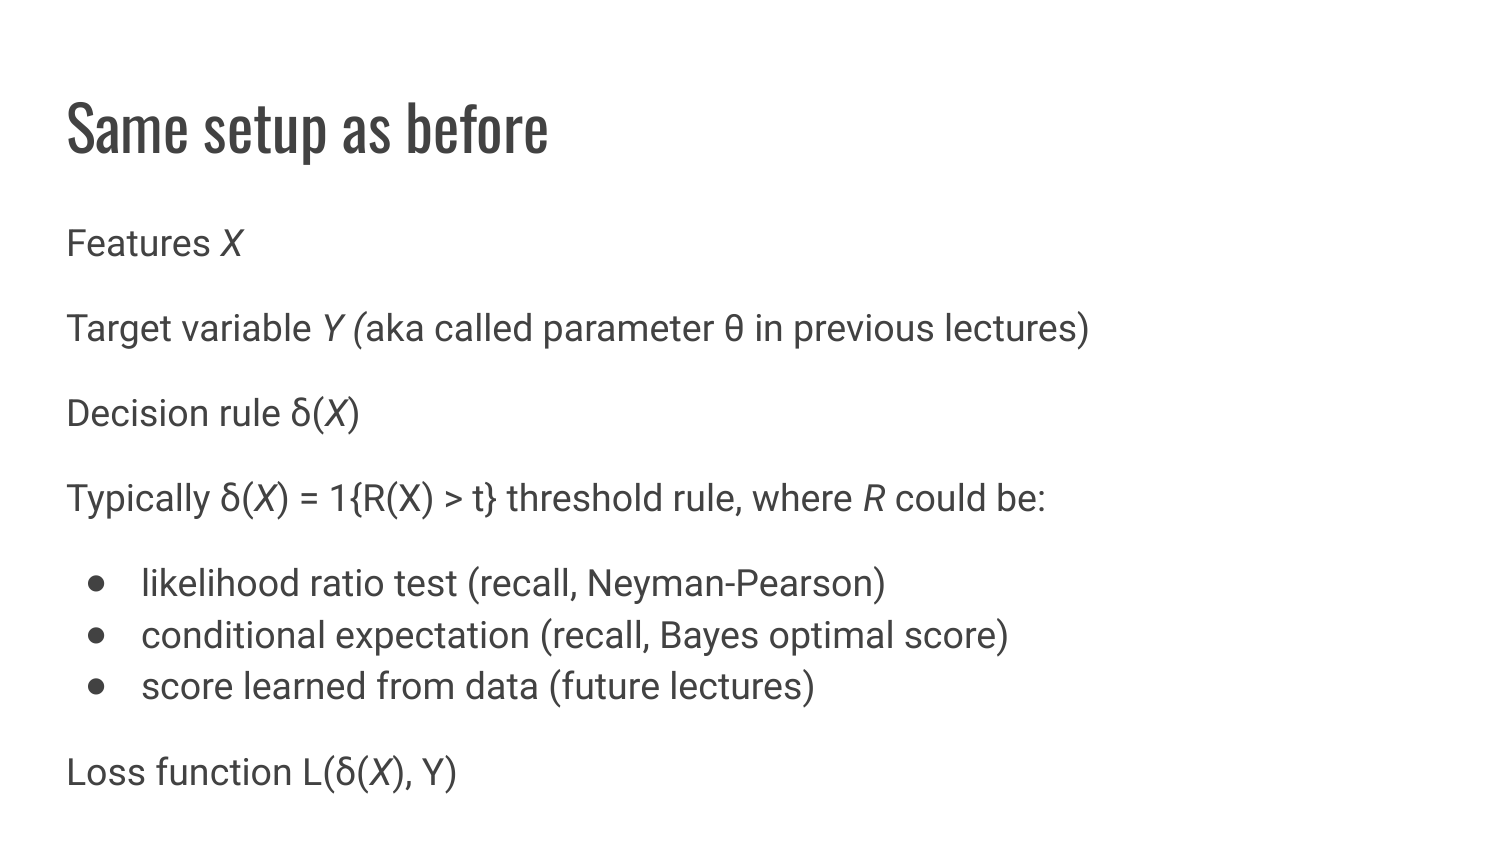

# Same setup as before
Features X
Target variable Y (aka called parameter θ in previous lectures)
Decision rule δ(X)
Typically δ(X) = 1{R(X) > t} threshold rule, where R could be:
likelihood ratio test (recall, Neyman-Pearson)
conditional expectation (recall, Bayes optimal score)
score learned from data (future lectures)
Loss function L(δ(X), Y)